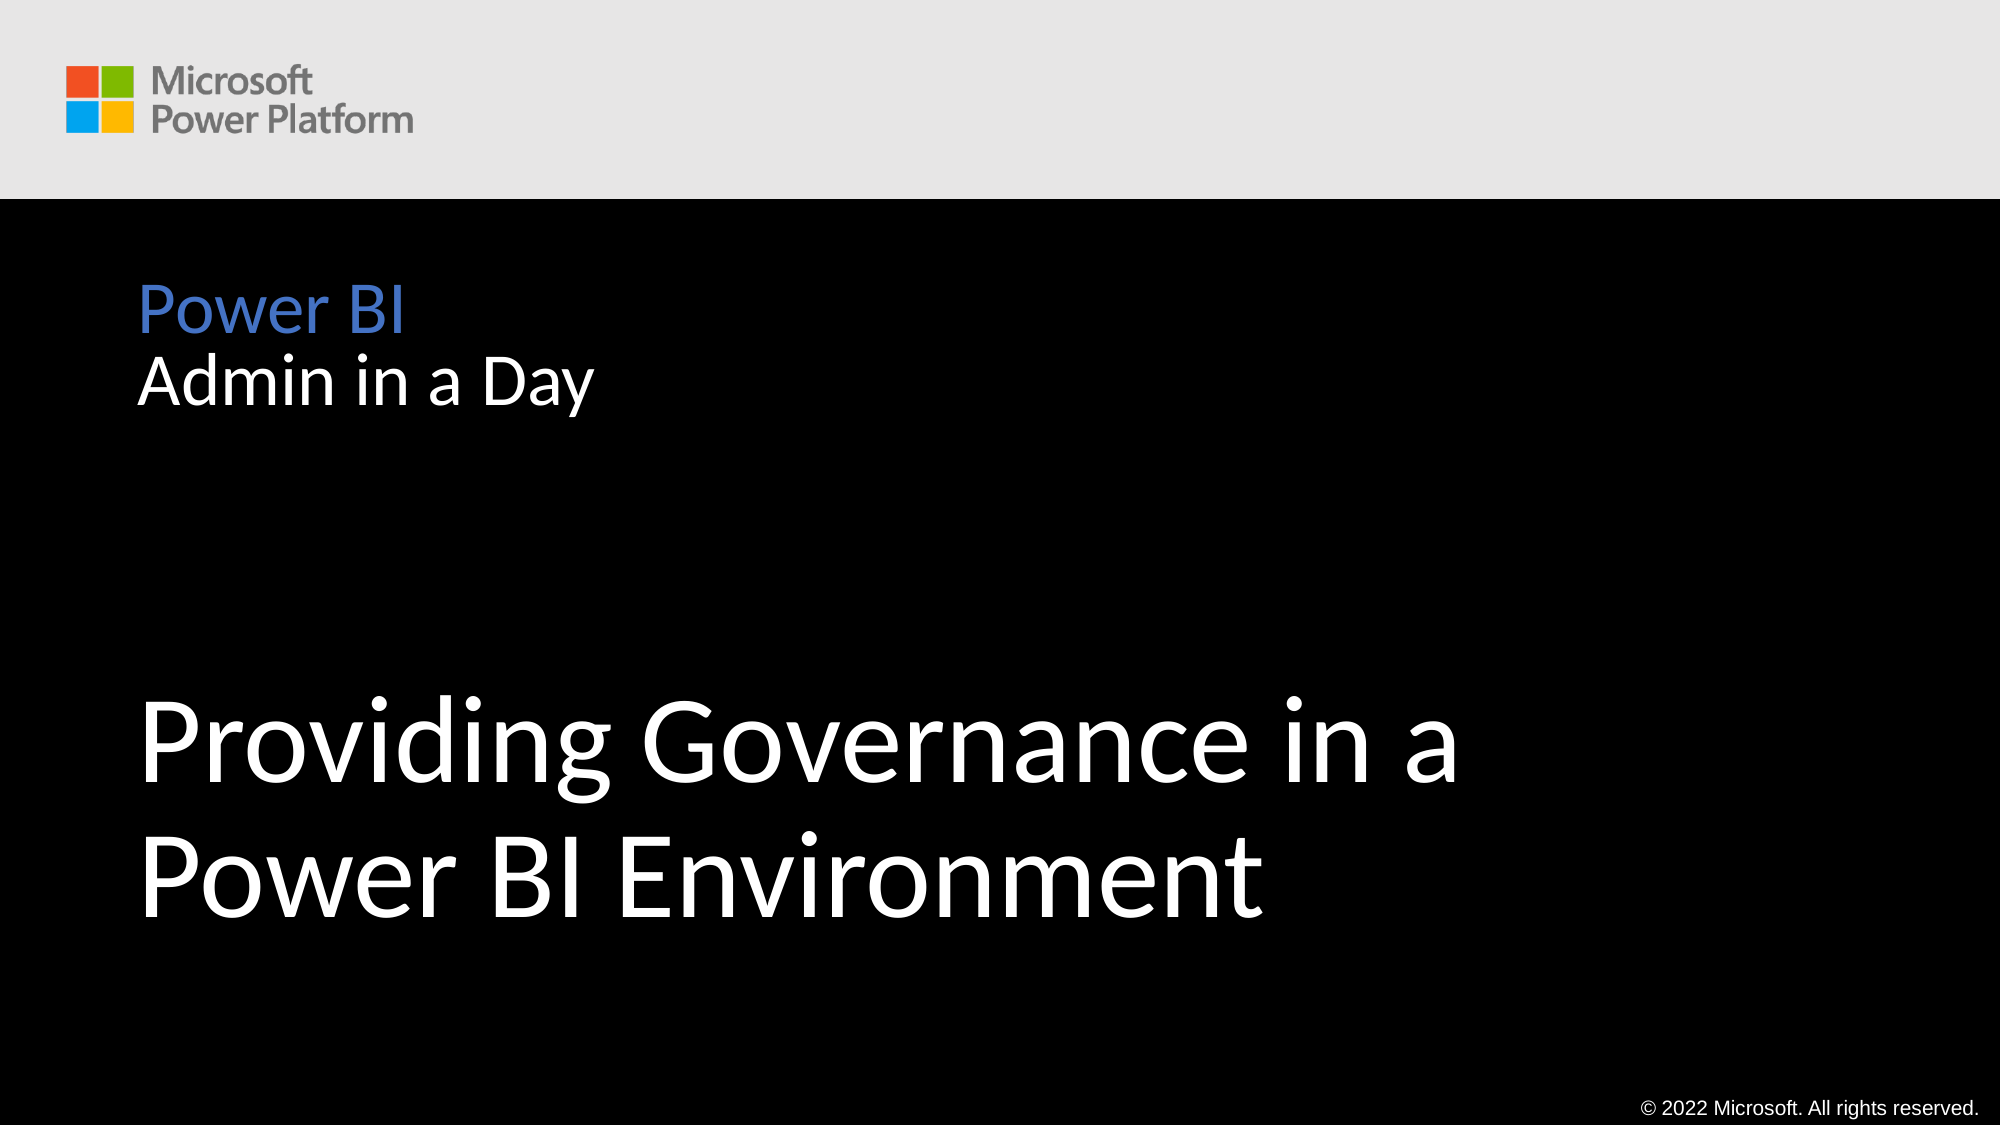

# Power BI Admin in a Day
Providing Governance in a Power BI Environment
© 2022 Microsoft. All rights reserved.